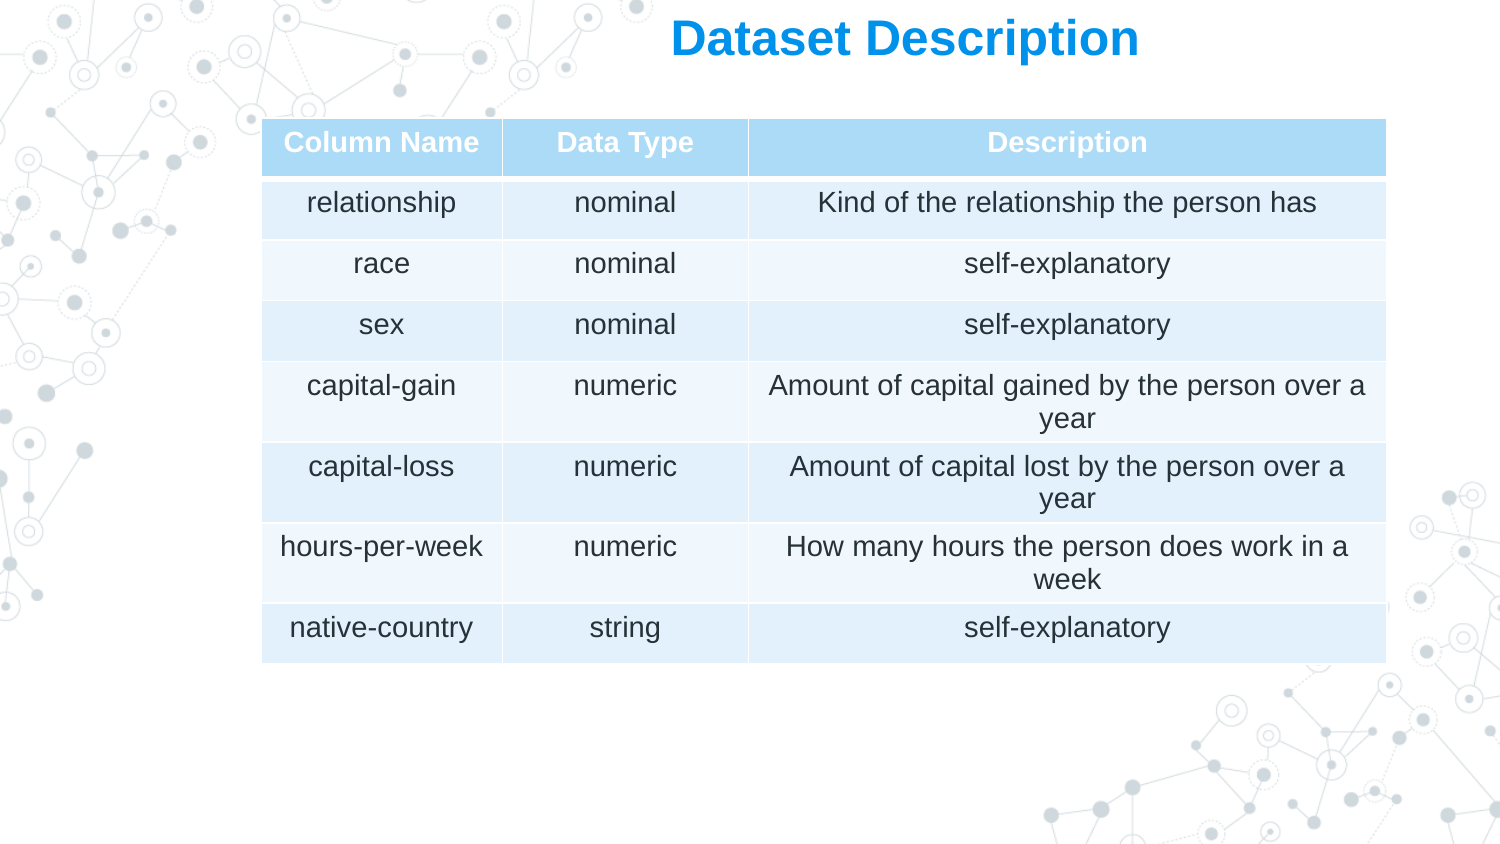

Dataset Description
| Column Name | Data Type | Description |
| --- | --- | --- |
| relationship | nominal | Kind of the relationship the person has |
| race | nominal | self-explanatory |
| sex | nominal | self-explanatory |
| capital-gain | numeric | Amount of capital gained by the person over a year |
| capital-loss | numeric | Amount of capital lost by the person over a year |
| hours-per-week | numeric | How many hours the person does work in a week |
| native-country | string | self-explanatory |